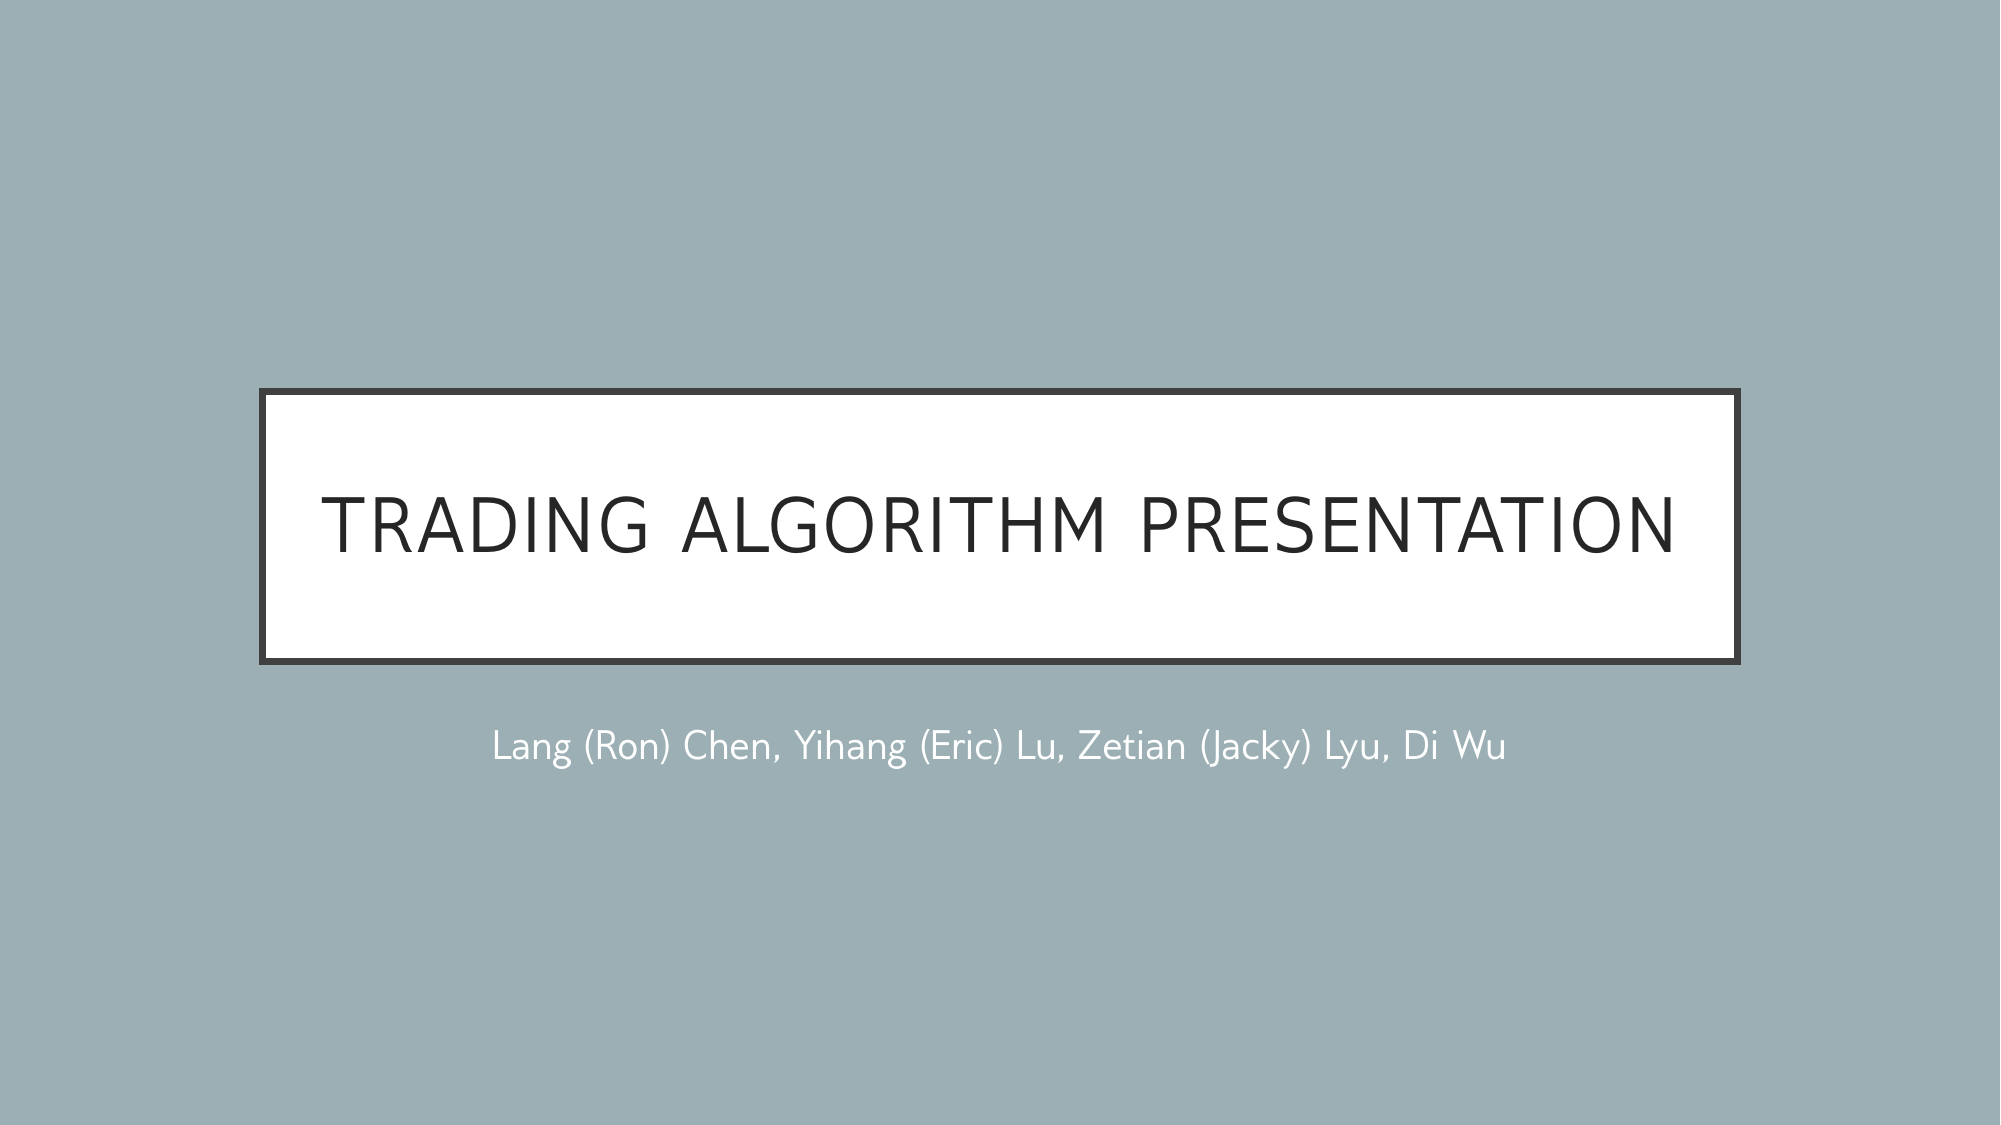

# Trading Algorithm Presentation
Lang (Ron) Chen, Yihang (Eric) Lu, Zetian (Jacky) Lyu, Di Wu